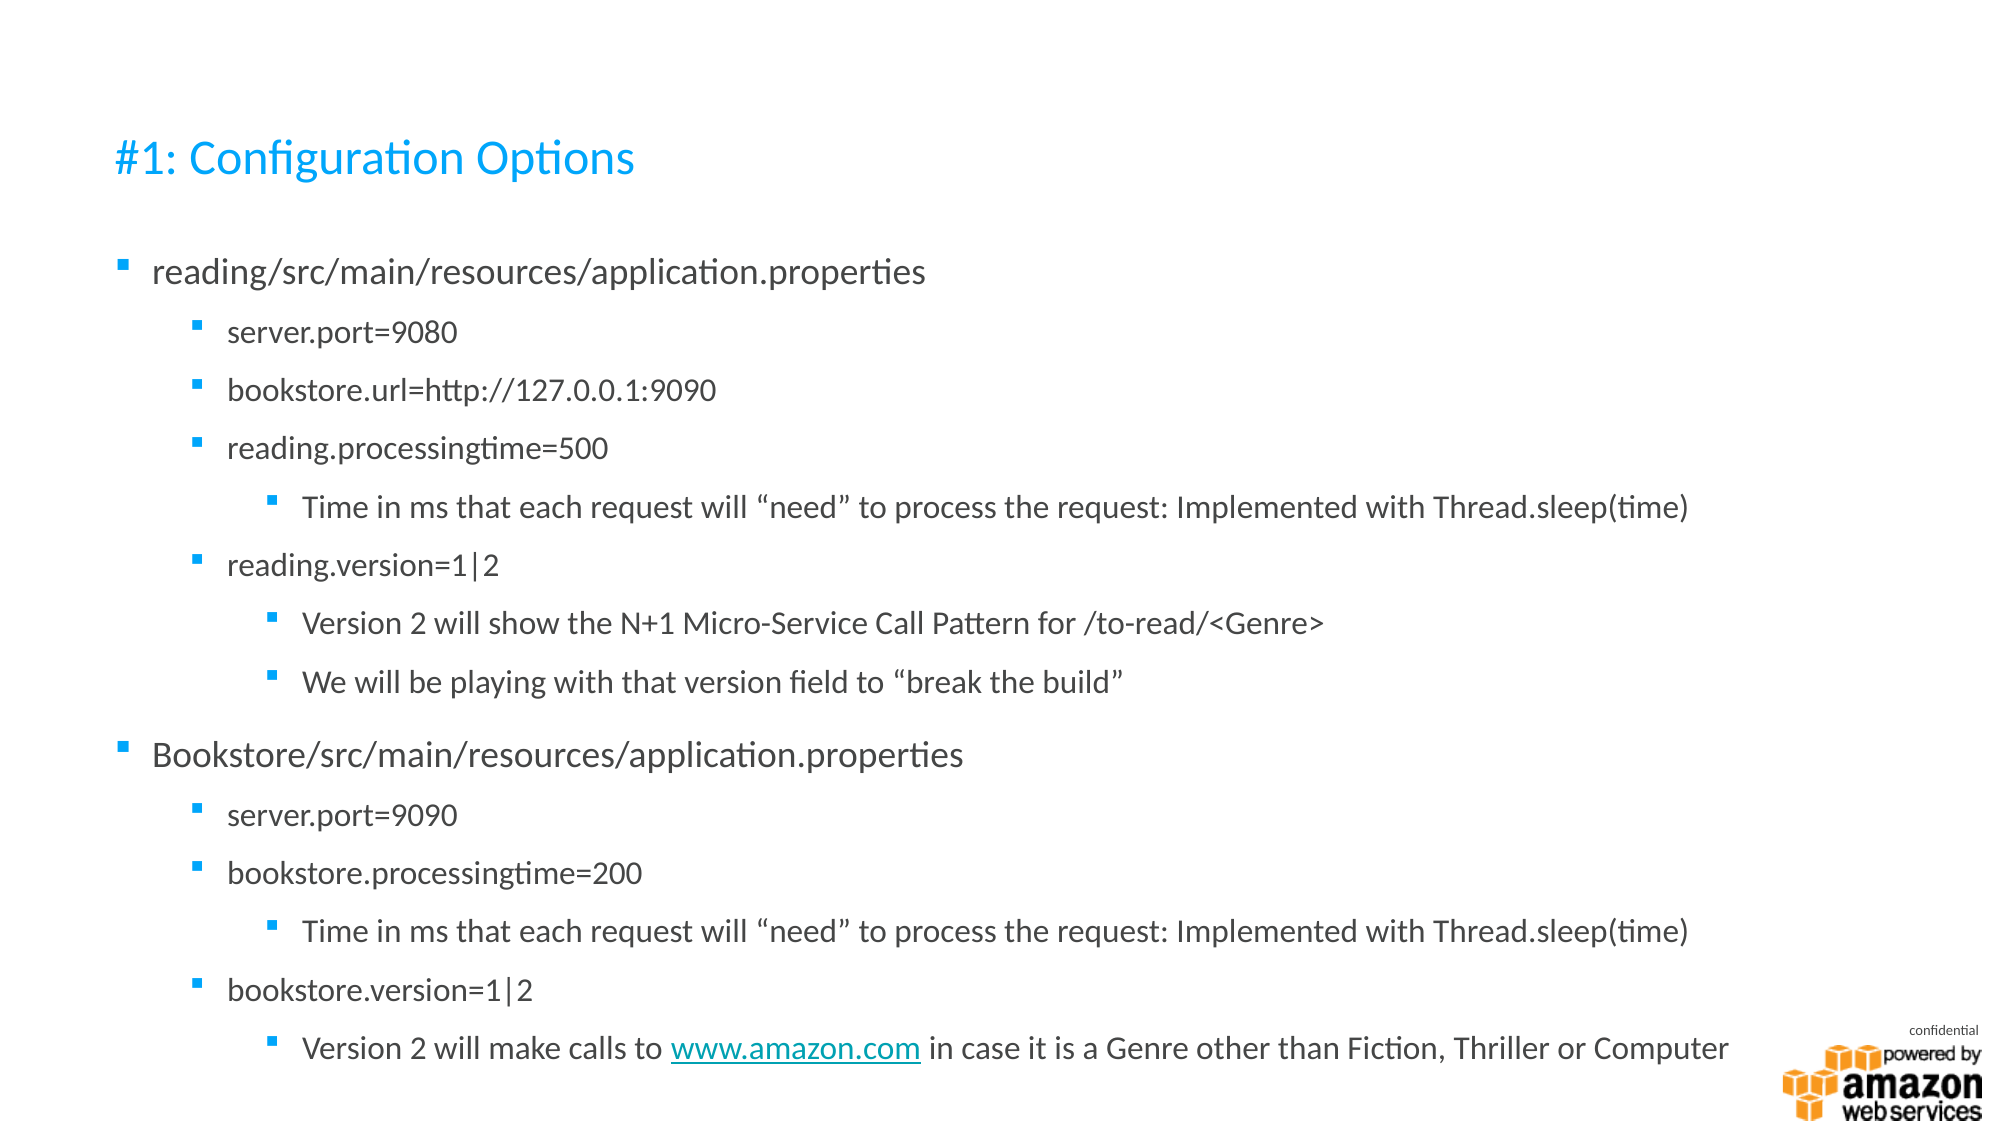

# #1: Configuration Options
reading/src/main/resources/application.properties
server.port=9080
bookstore.url=http://127.0.0.1:9090
reading.processingtime=500
Time in ms that each request will “need” to process the request: Implemented with Thread.sleep(time)
reading.version=1|2
Version 2 will show the N+1 Micro-Service Call Pattern for /to-read/<Genre>
We will be playing with that version field to “break the build”
Bookstore/src/main/resources/application.properties
server.port=9090
bookstore.processingtime=200
Time in ms that each request will “need” to process the request: Implemented with Thread.sleep(time)
bookstore.version=1|2
Version 2 will make calls to www.amazon.com in case it is a Genre other than Fiction, Thriller or Computer